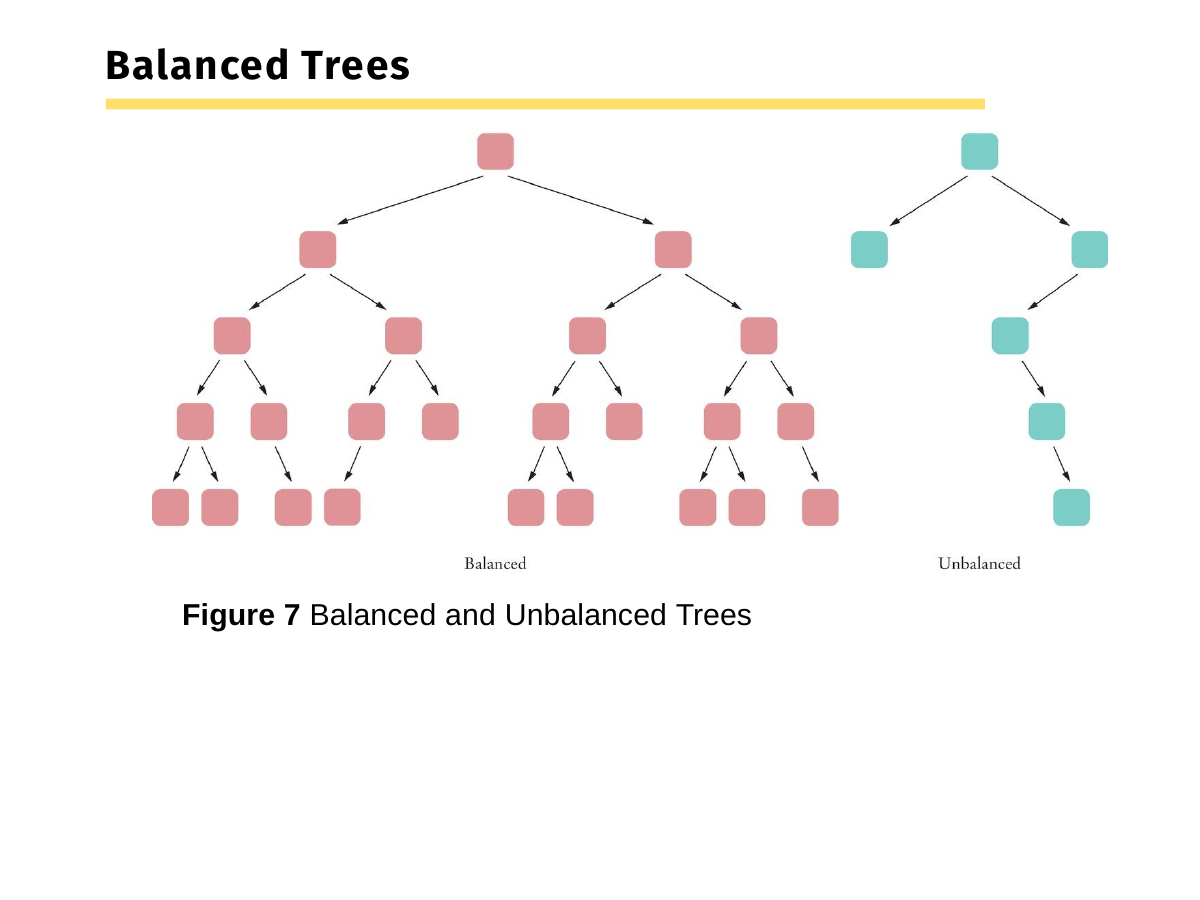

# Balanced Trees

Figure 7 Balanced and Unbalanced Trees